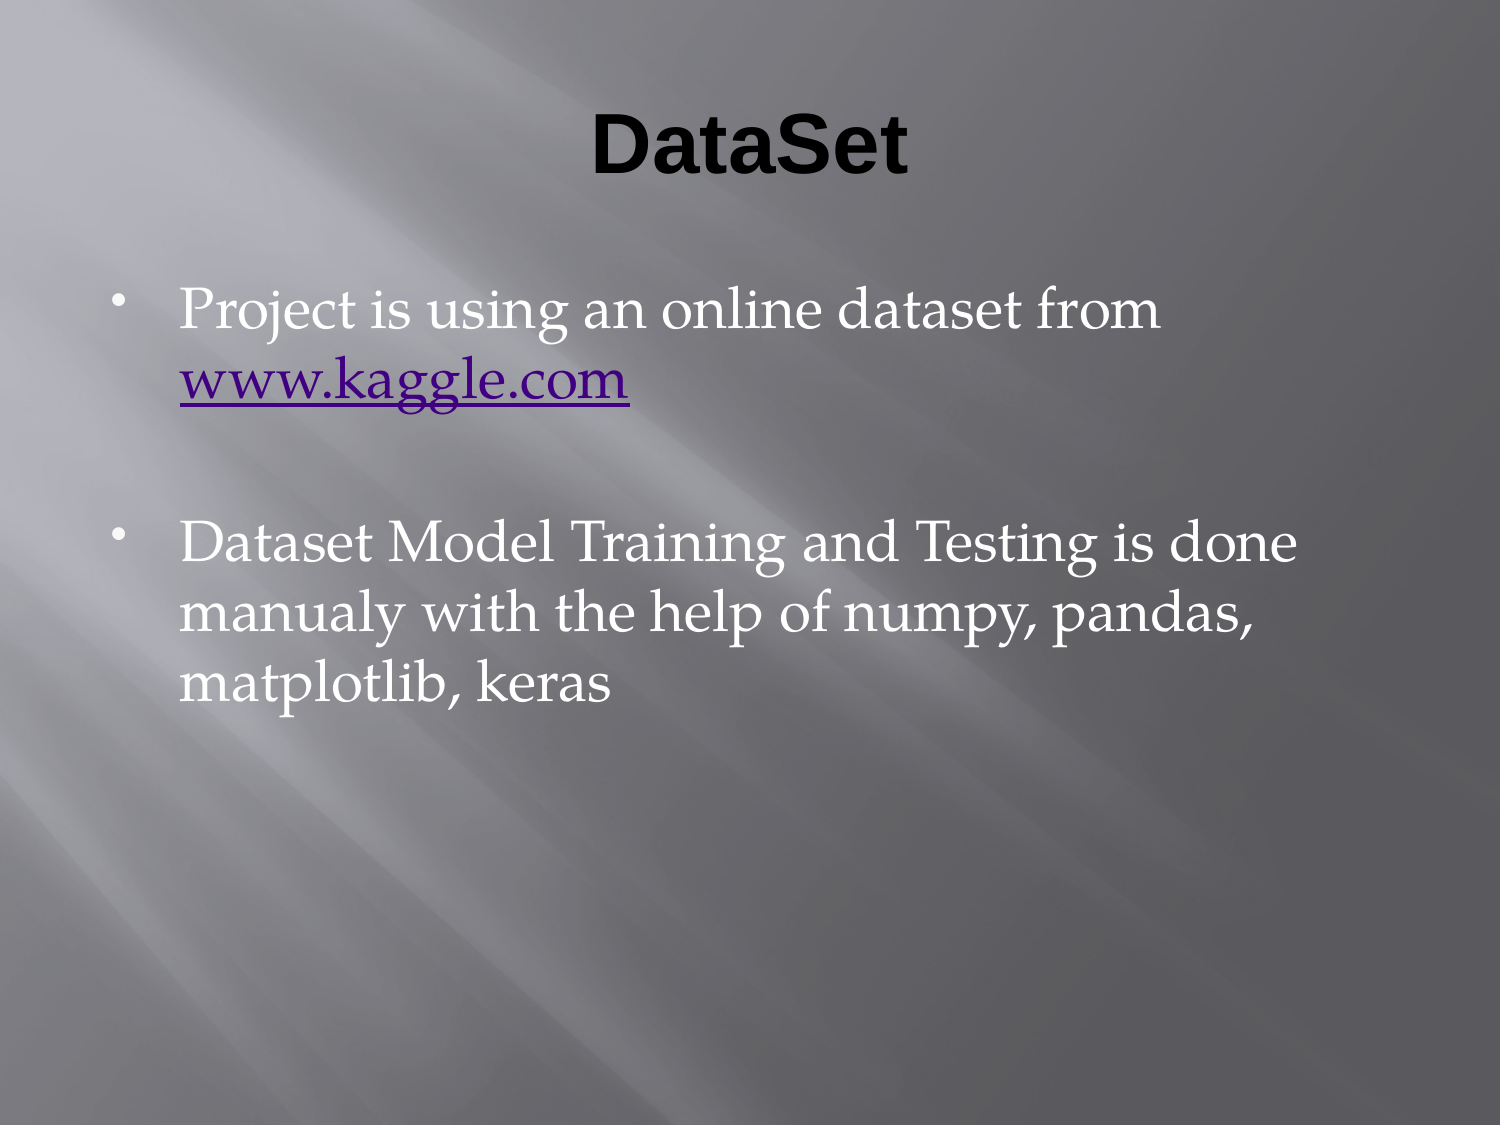

# DataSet
Project is using an online dataset from www.kaggle.com

Dataset Model Training and Testing is done manualy with the help of numpy, pandas, matplotlib, keras